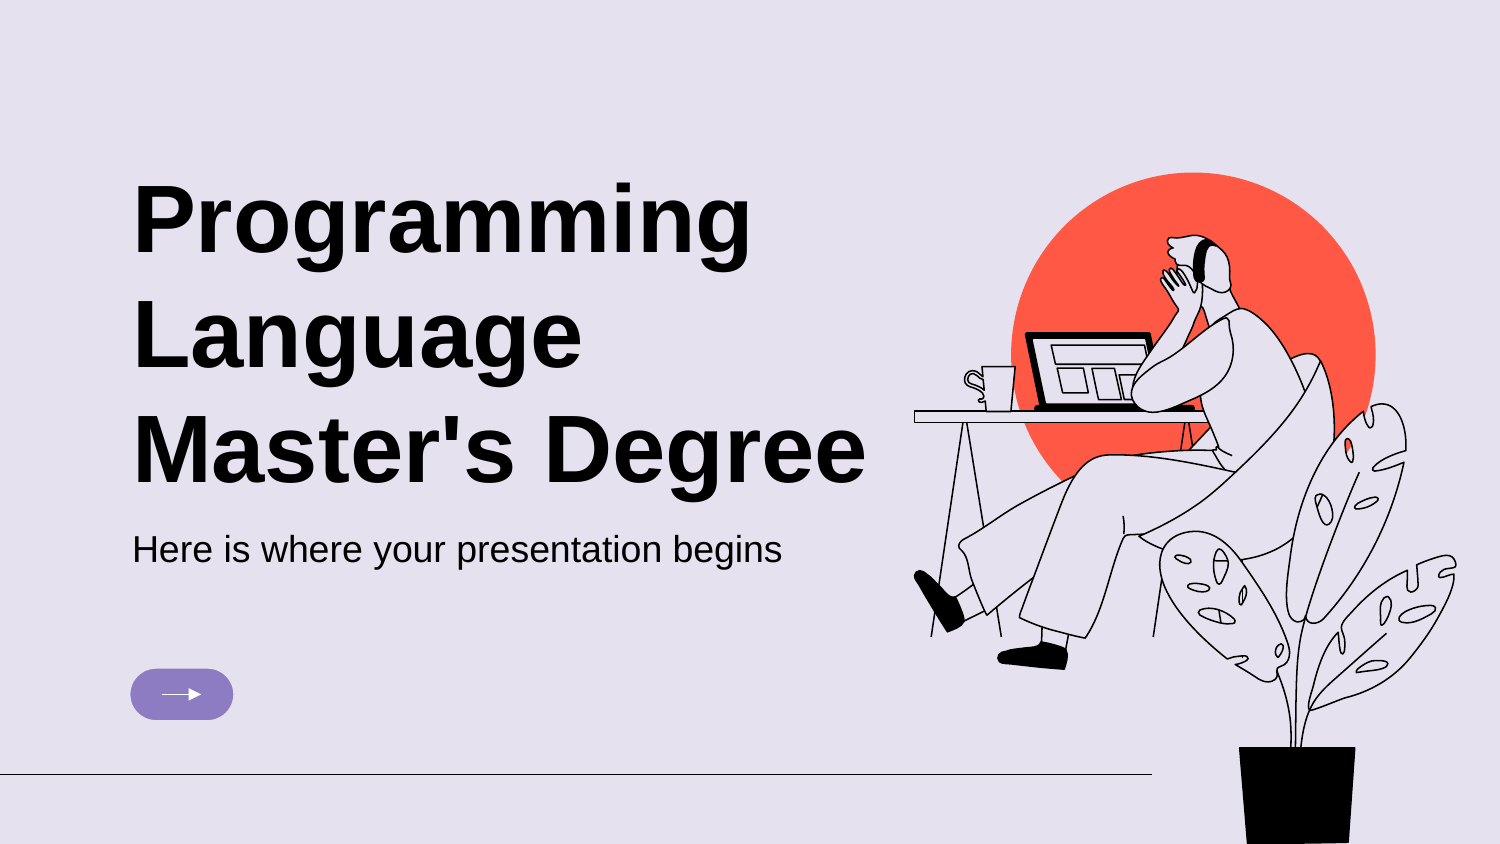

# Programming Language Master's Degree

Here is where your presentation begins